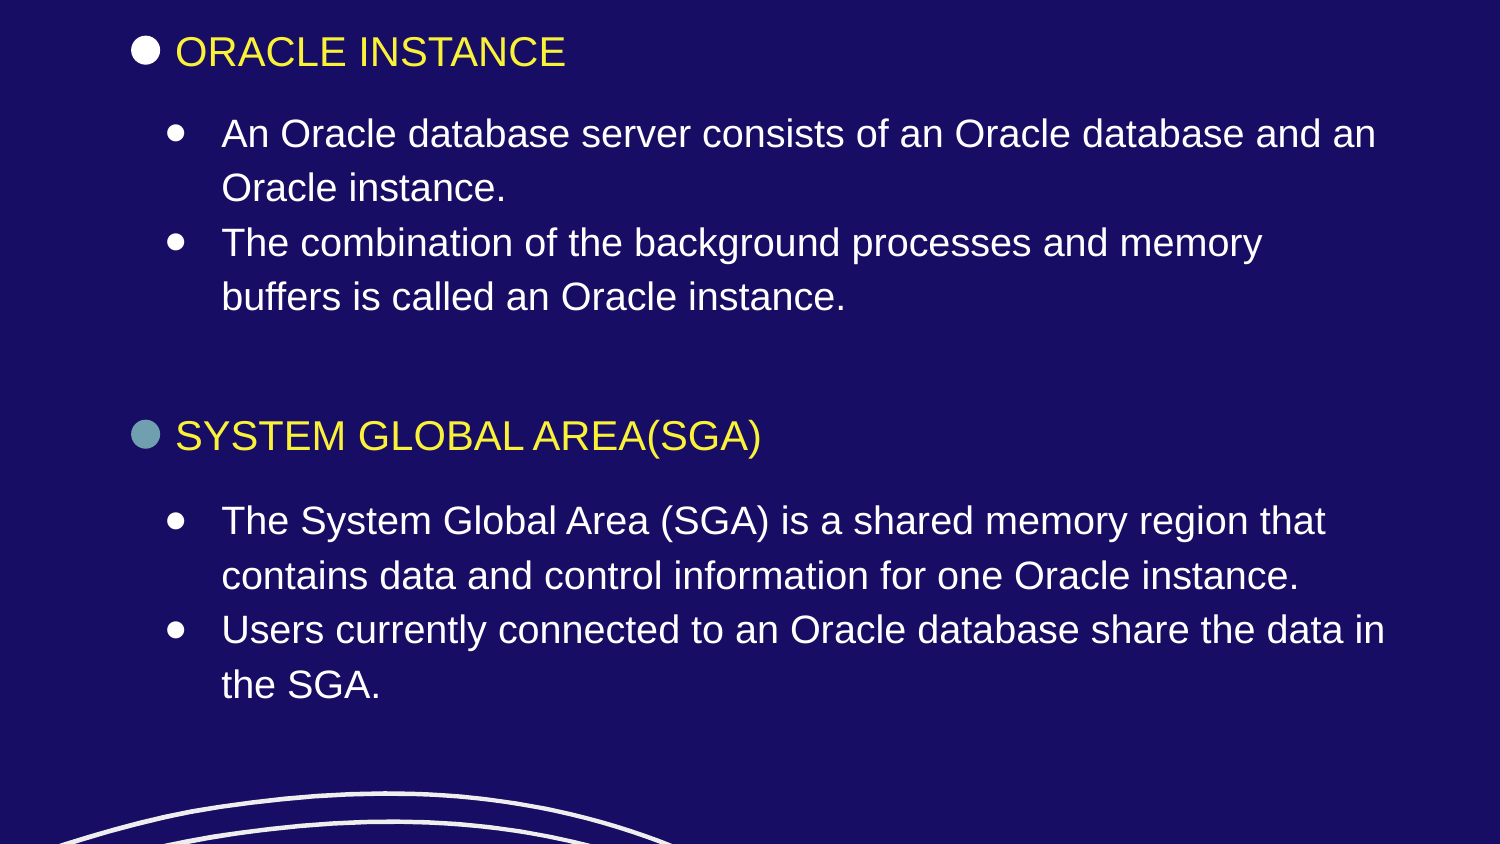

ORACLE INSTANCE

An Oracle database server consists of an Oracle database and an Oracle instance.
The combination of the background processes and memory buffers is called an Oracle instance.

SYSTEM GLOBAL AREA(SGA)

The System Global Area (SGA) is a shared memory region that contains data and control information for one Oracle instance.
Users currently connected to an Oracle database share the data in the SGA.